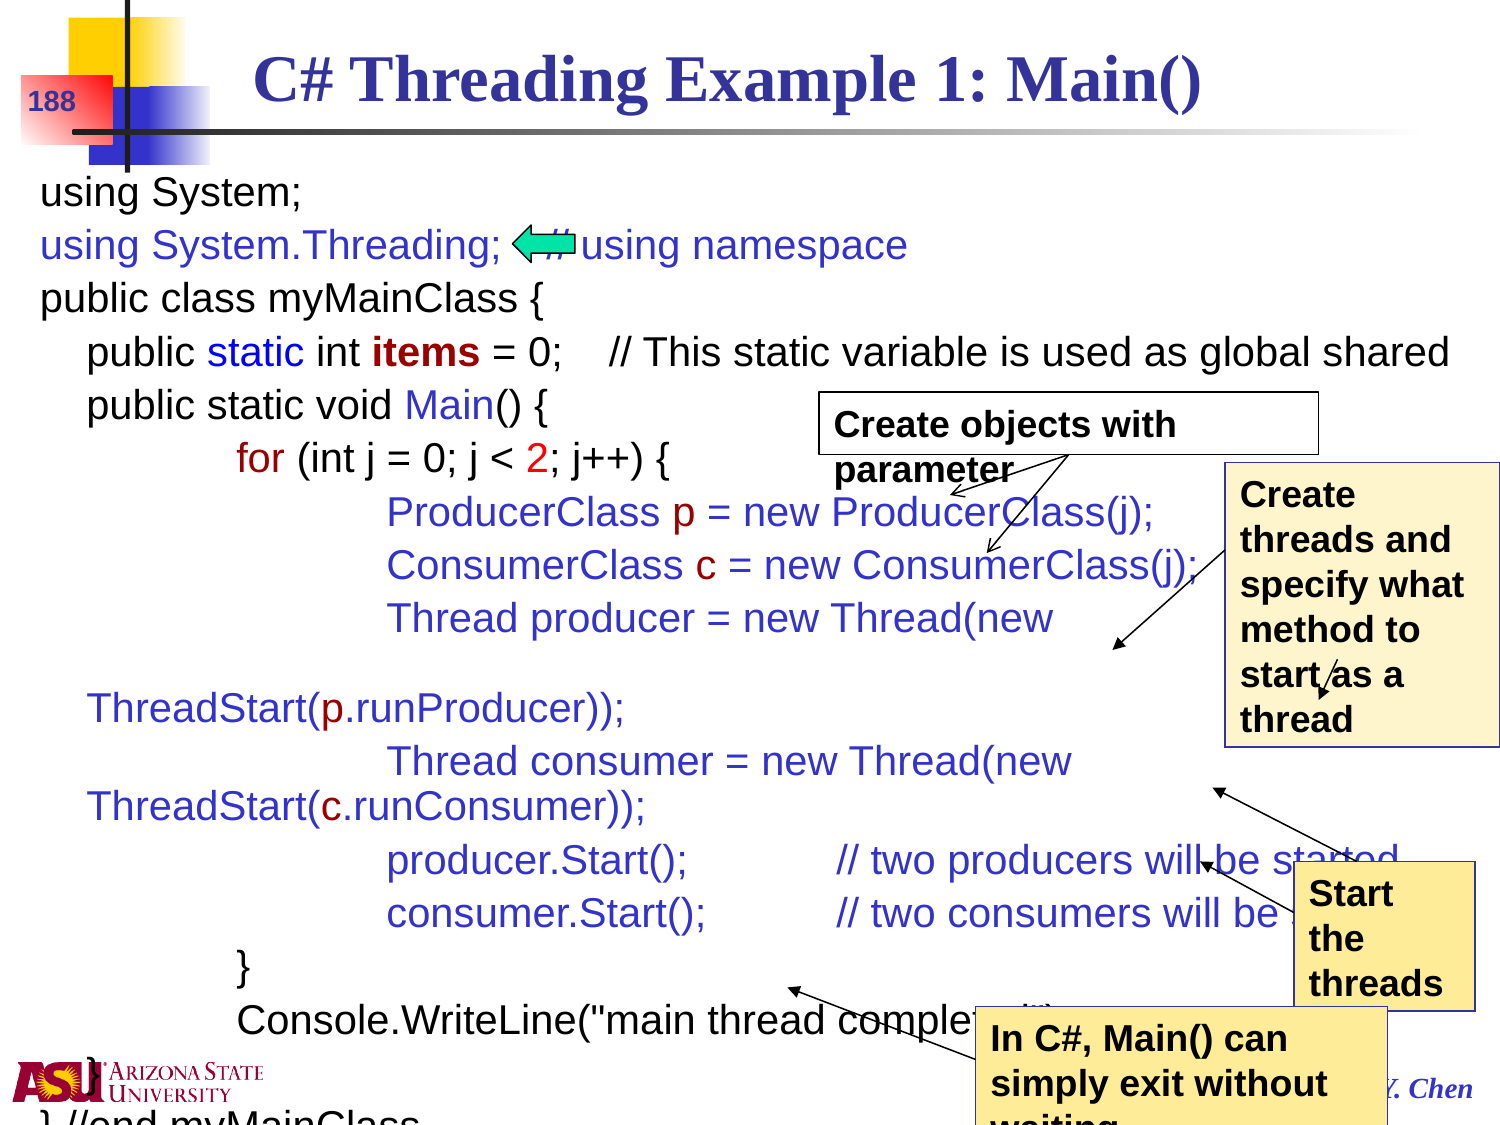

# C# Threading Example 1: Main()
188
using System;
using System.Threading;	// using namespace
public class myMainClass {
	public static int items = 0;    // This static variable is used as global shared
	public static void Main() {
		for (int j = 0; j < 2; j++) {
			ProducerClass p = new ProducerClass(j);
        		ConsumerClass c = new ConsumerClass(j);
        		Thread producer = new Thread(new 									ThreadStart(p.runProducer));
			Thread consumer = new Thread(new ThreadStart(c.runConsumer));
			producer.Start();	// two producers will be started
			consumer.Start(); 	// two consumers will be started
		}
		Console.WriteLine("main thread completed");
	}
} //end myMainClass

Create objects with parameter
Create threads and specify what method to start as a thread

Start the threads

In C#, Main() can simply exit without waiting